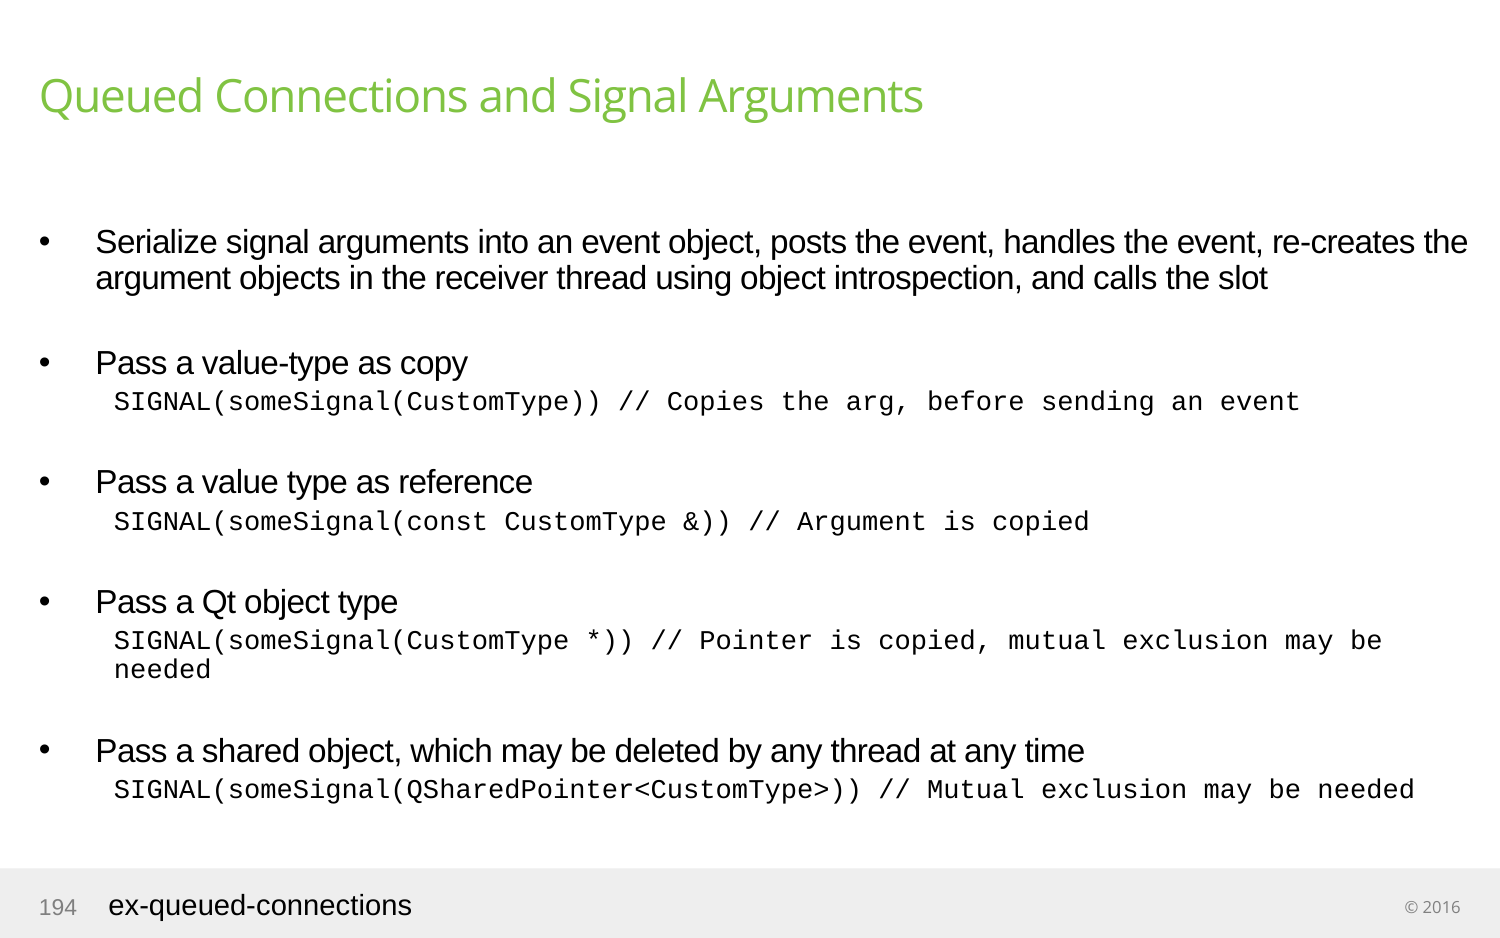

# Queued Connections and Signal Arguments
Serialize signal arguments into an event object, posts the event, handles the event, re-creates the argument objects in the receiver thread using object introspection, and calls the slot

Pass a value-type as copy
SIGNAL(someSignal(CustomType)) // Copies the arg, before sending an event

Pass a value type as reference
SIGNAL(someSignal(const CustomType &)) // Argument is copied

Pass a Qt object type
SIGNAL(someSignal(CustomType *)) // Pointer is copied, mutual exclusion may be needed

Pass a shared object, which may be deleted by any thread at any time
SIGNAL(someSignal(QSharedPointer<CustomType>)) // Mutual exclusion may be needed

194
ex-queued-connections
© 2016